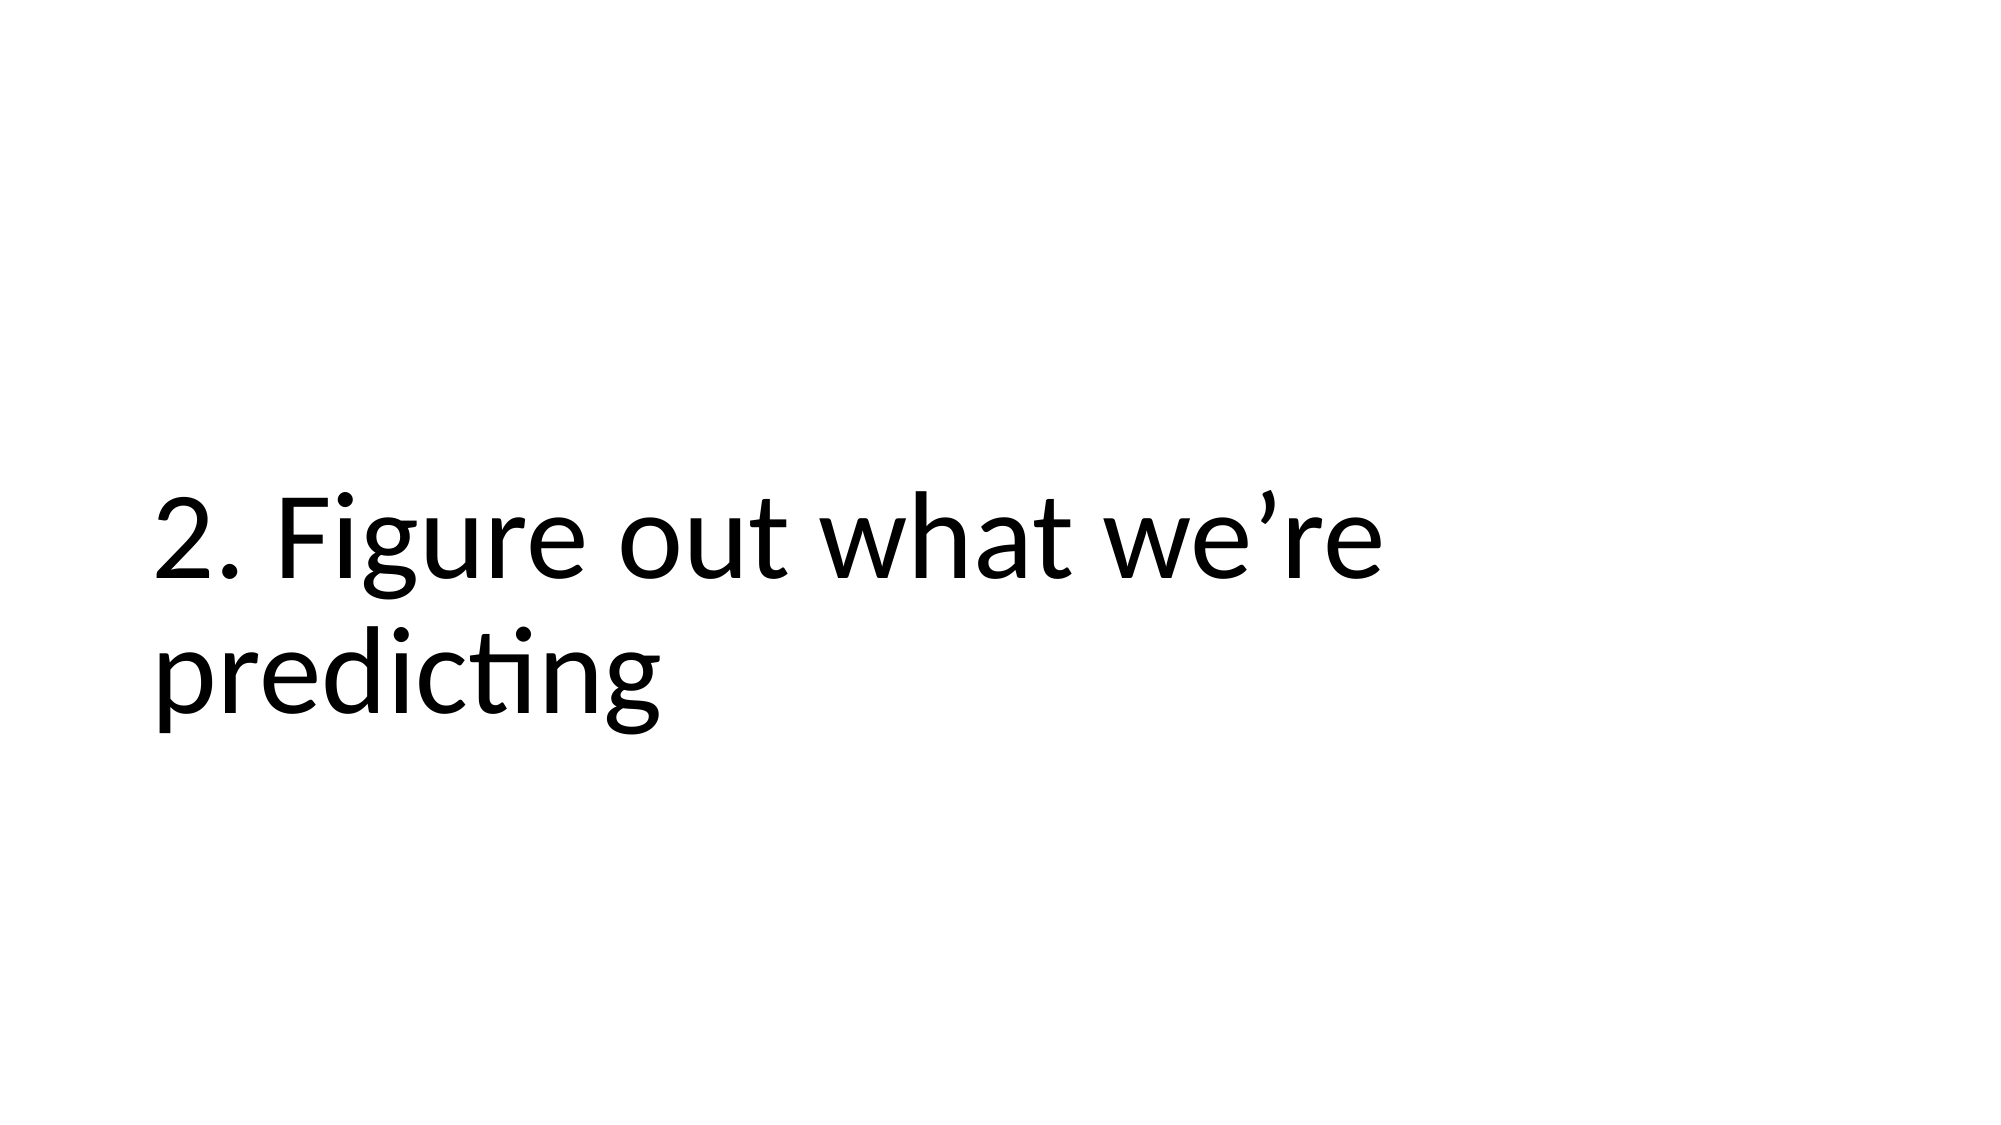

# 2. Figure out what we’re predicting